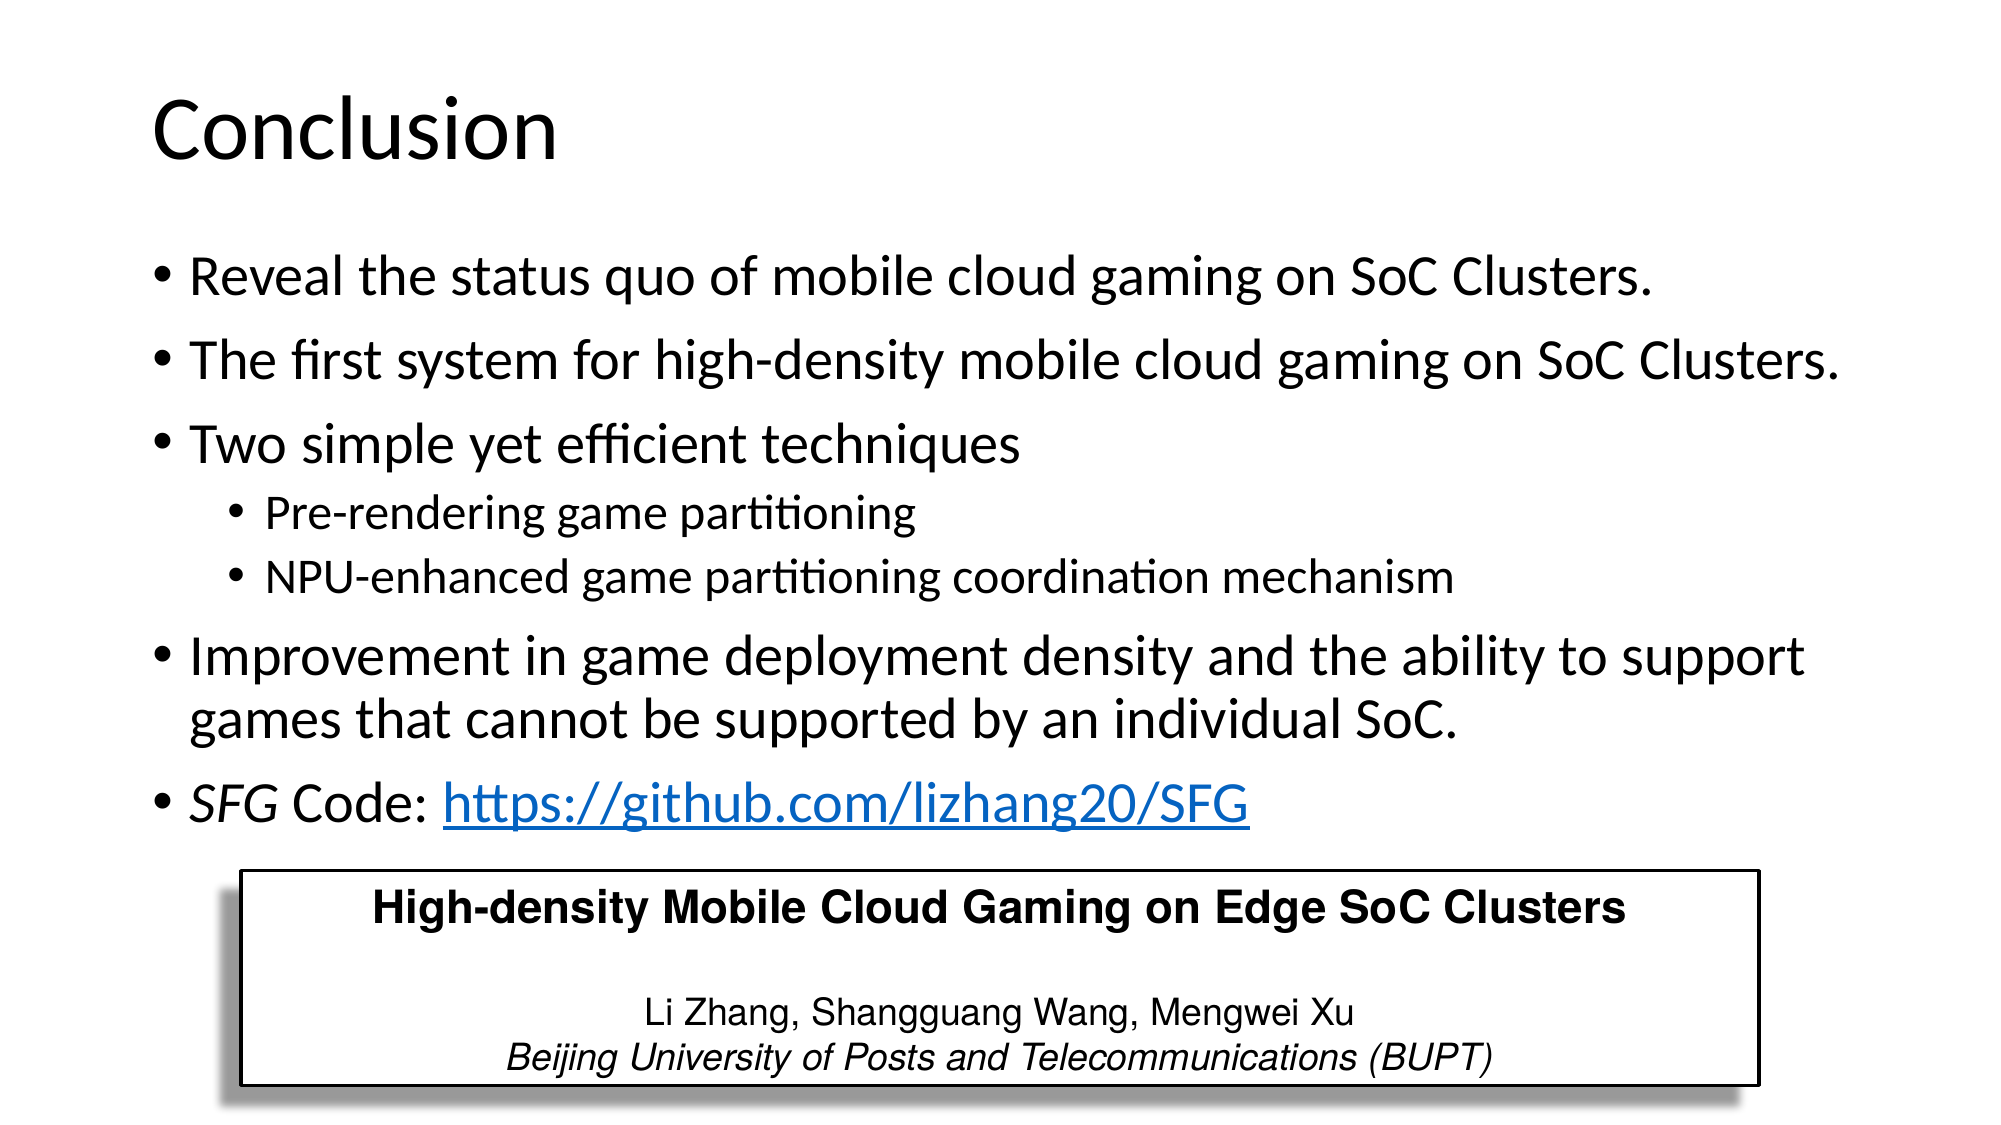

# Conclusion
Reveal the status quo of mobile cloud gaming on SoC Clusters.
The first system for high-density mobile cloud gaming on SoC Clusters.
Two simple yet efficient techniques
Pre-rendering game partitioning
NPU-enhanced game partitioning coordination mechanism
Improvement in game deployment density and the ability to support games that cannot be supported by an individual SoC.
SFG Code: https://github.com/lizhang20/SFG
High-density Mobile Cloud Gaming on Edge SoC Clusters

Li Zhang, Shangguang Wang, Mengwei Xu
Beijing University of Posts and Telecommunications (BUPT)